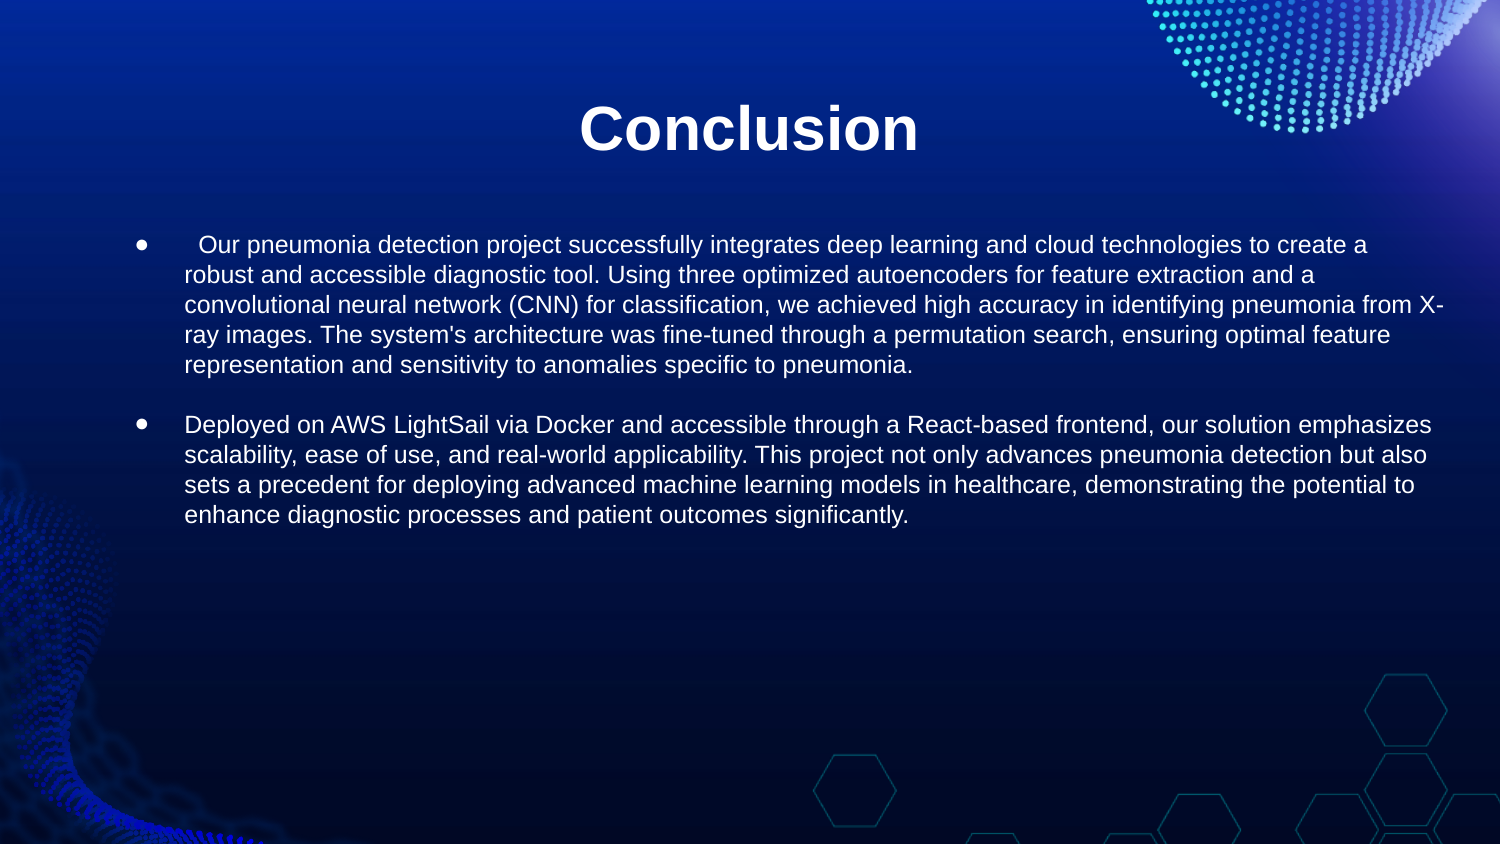

# Conclusion
  Our pneumonia detection project successfully integrates deep learning and cloud technologies to create a robust and accessible diagnostic tool. Using three optimized autoencoders for feature extraction and a convolutional neural network (CNN) for classification, we achieved high accuracy in identifying pneumonia from X-ray images. The system's architecture was fine-tuned through a permutation search, ensuring optimal feature representation and sensitivity to anomalies specific to pneumonia.

Deployed on AWS LightSail via Docker and accessible through a React-based frontend, our solution emphasizes scalability, ease of use, and real-world applicability. This project not only advances pneumonia detection but also sets a precedent for deploying advanced machine learning models in healthcare, demonstrating the potential to enhance diagnostic processes and patient outcomes significantly.